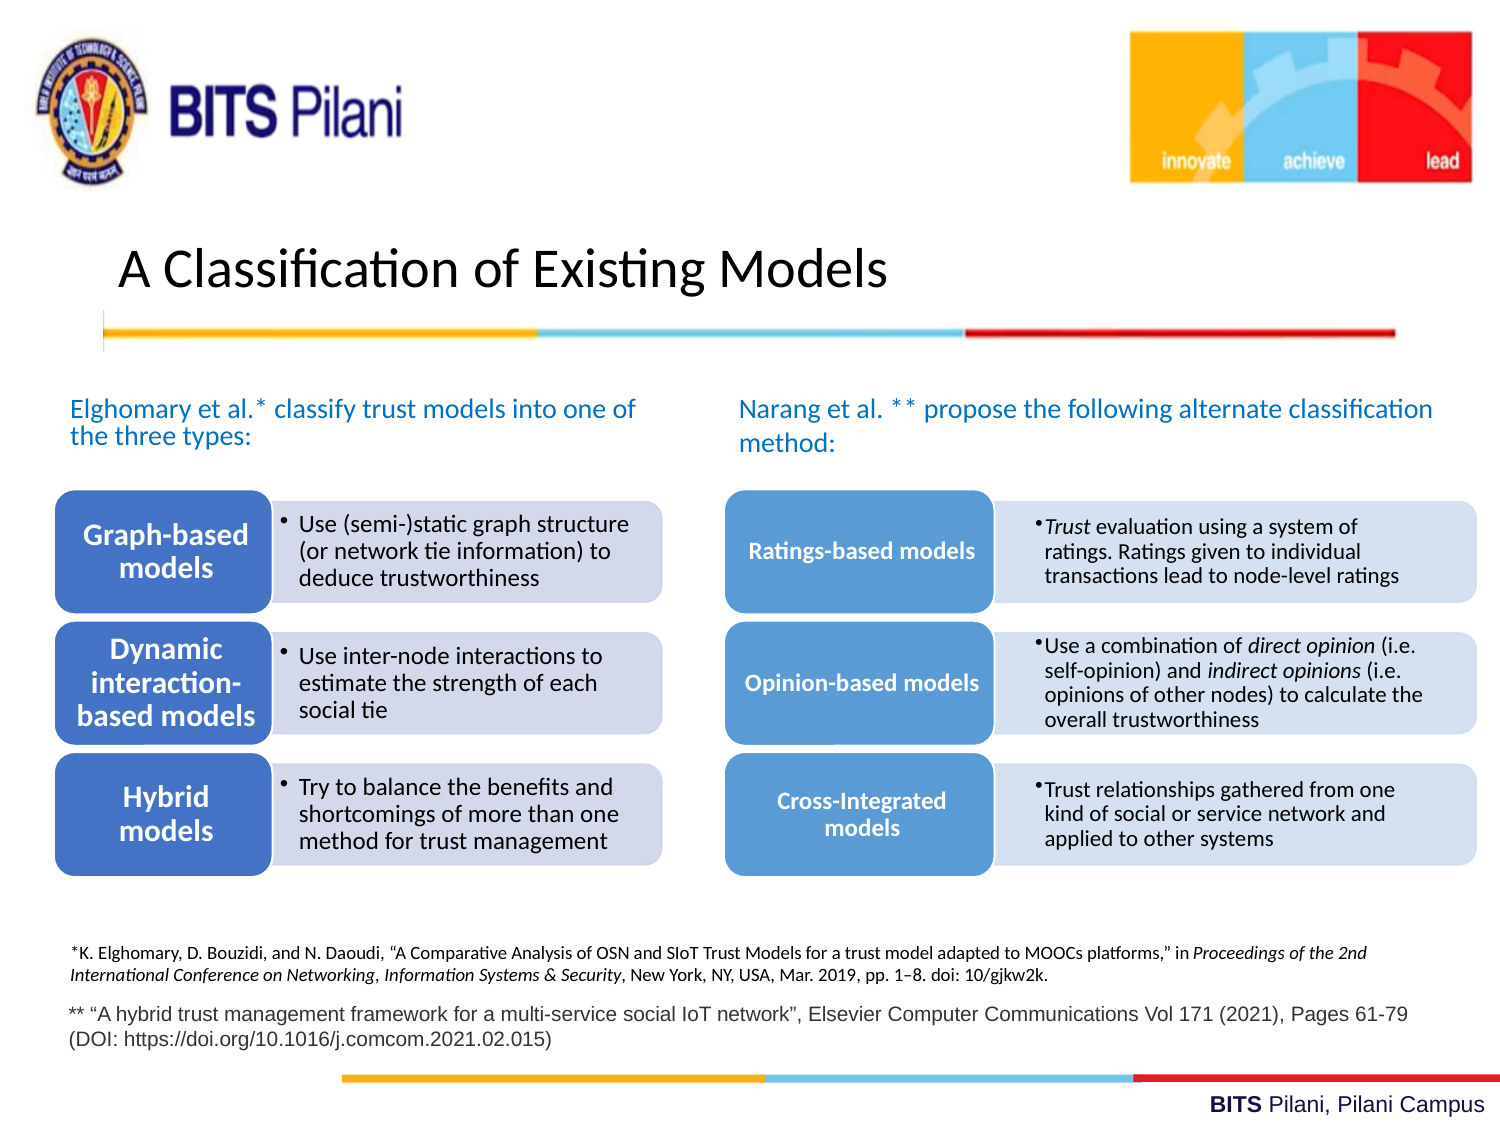

# A Classification of Existing Models
Narang et al. ** propose the following alternate classification method:
Elghomary et al.* classify trust models into one of the three types:
Use (semi-)static graph structure (or network tie information) to deduce trustworthiness
Graph-based models
Use inter-node interactions to estimate the strength of each social tie
Dynamic interaction-based models
Try to balance the benefits and shortcomings of more than one method for trust management
Hybrid models
Trust evaluation using a system of ratings. Ratings given to individual transactions lead to node-level ratings
Ratings-based models
Use a combination of direct opinion (i.e. self-opinion) and indirect opinions (i.e. opinions of other nodes) to calculate the overall trustworthiness
Opinion-based models
Trust relationships gathered from one kind of social or service network and applied to other systems
Cross-Integrated models
*K. Elghomary, D. Bouzidi, and N. Daoudi, “A Comparative Analysis of OSN and SIoT Trust Models for a trust model adapted to MOOCs platforms,” in Proceedings of the 2nd International Conference on Networking, Information Systems & Security, New York, NY, USA, Mar. 2019, pp. 1–8. doi: 10/gjkw2k.
** “A hybrid trust management framework for a multi-service social IoT network”, Elsevier Computer Communications Vol 171 (2021), Pages 61-79 (DOI: https://doi.org/10.1016/j.comcom.2021.02.015)